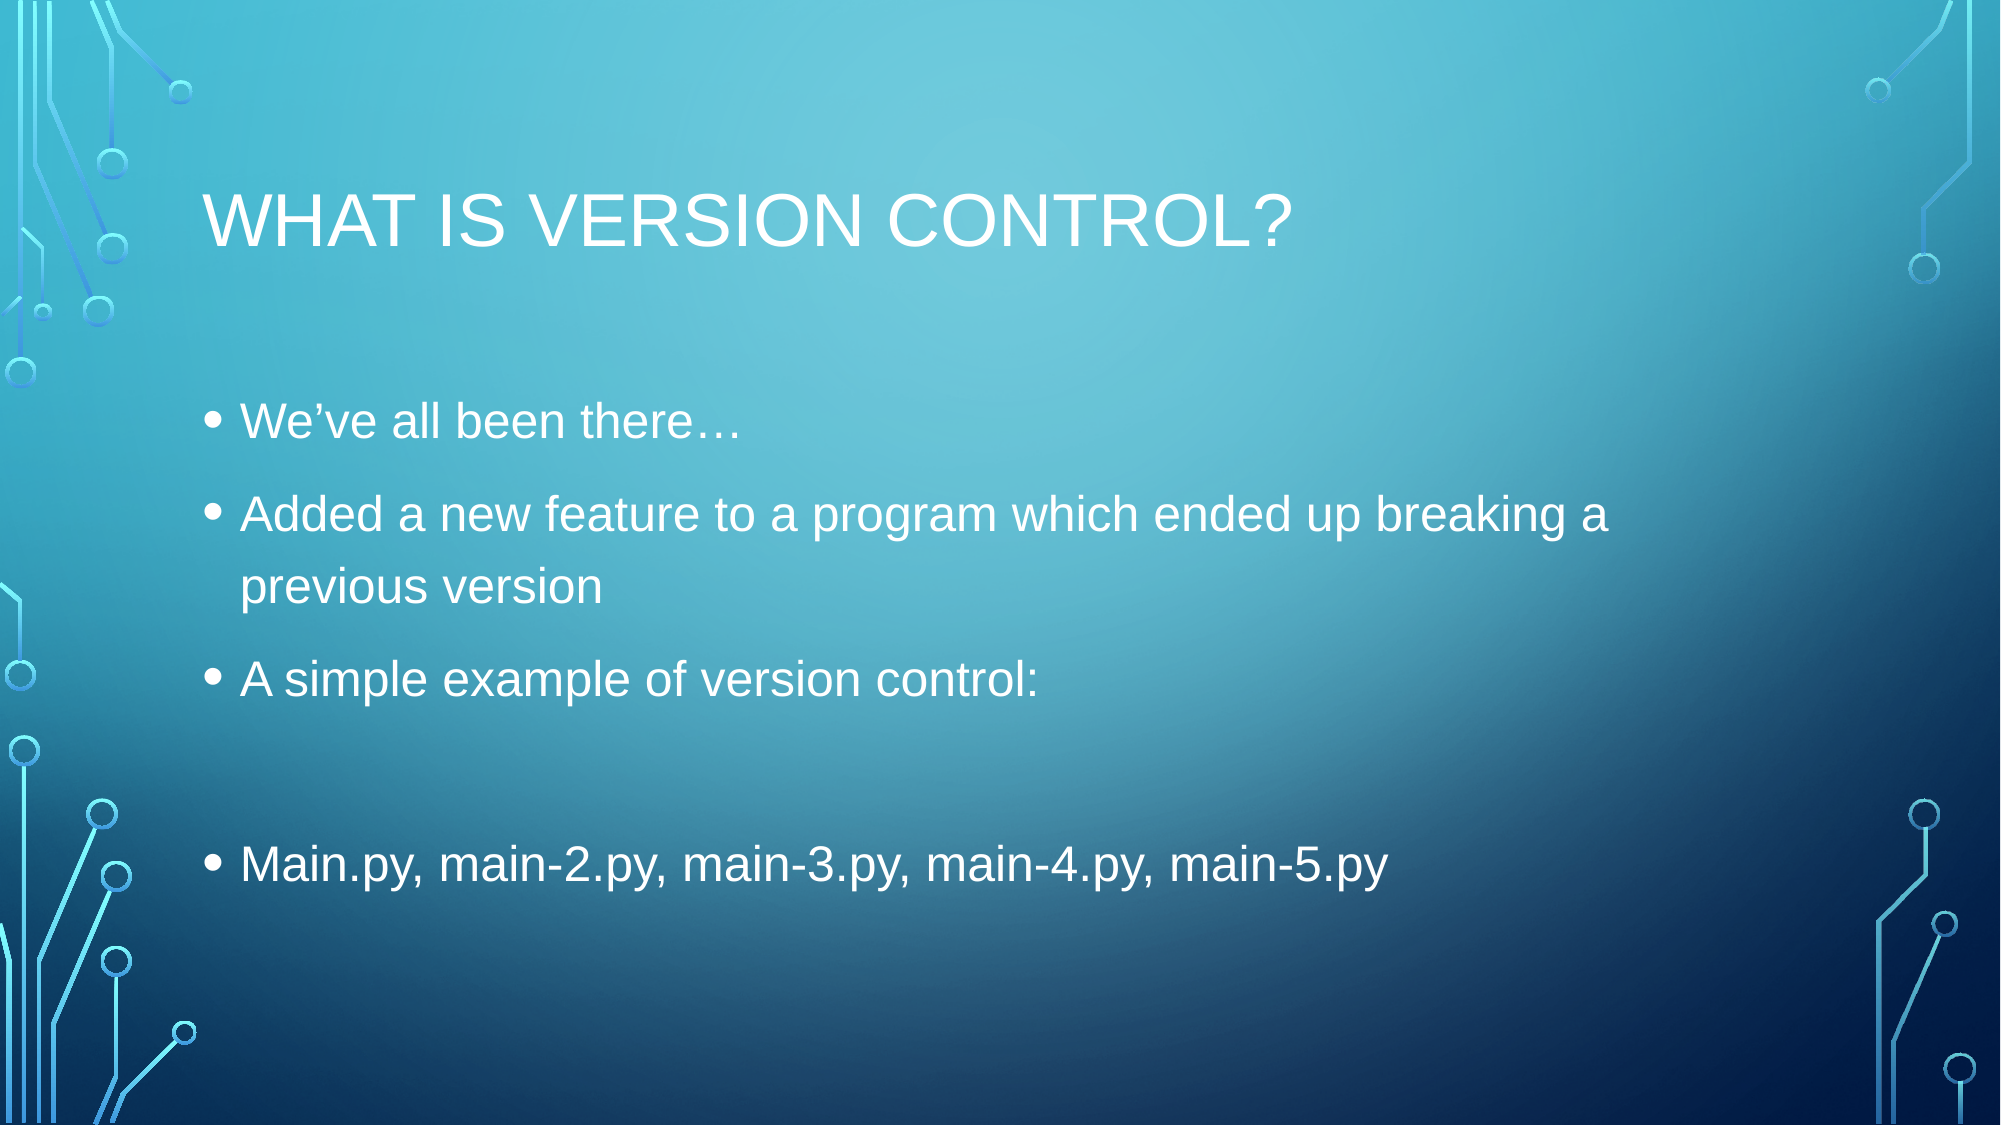

# What is version control?
We’ve all been there…
Added a new feature to a program which ended up breaking a previous version
A simple example of version control:

Main.py, main-2.py, main-3.py, main-4.py, main-5.py